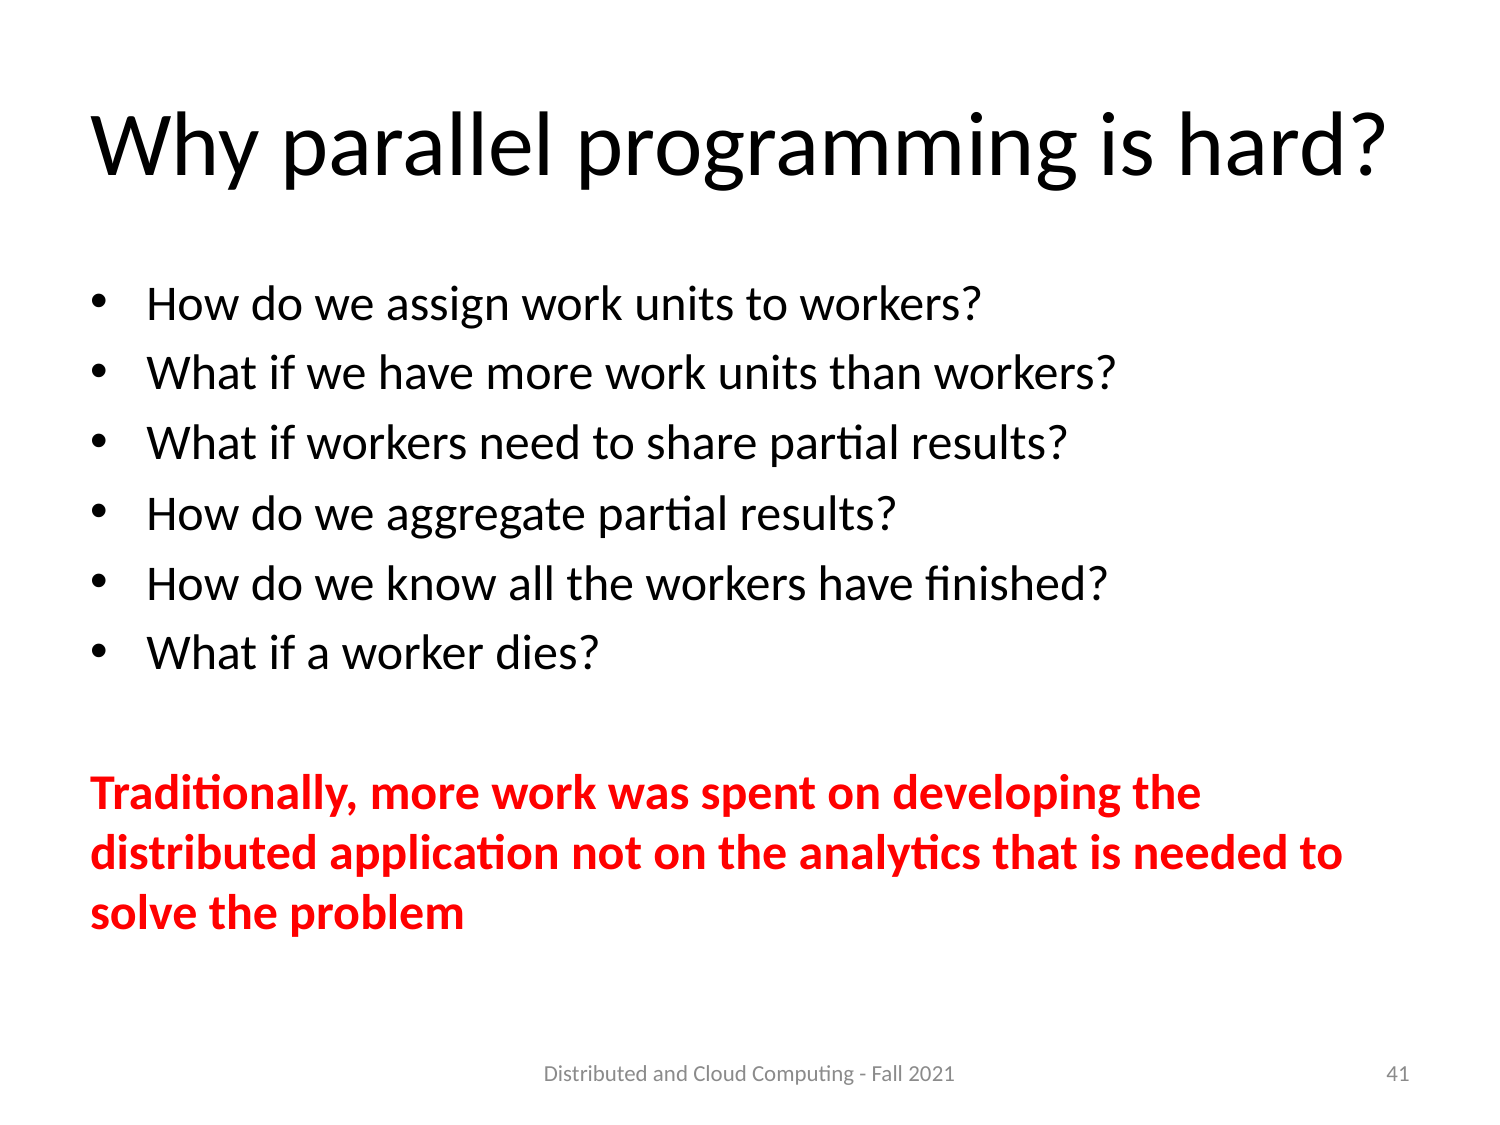

# Why parallel programming is hard?
How do we assign work units to workers?
What if we have more work units than workers?
What if workers need to share partial results?
How do we aggregate partial results?
How do we know all the workers have finished?
What if a worker dies?

Traditionally, more work was spent on developing the distributed application not on the analytics that is needed to solve the problem

Distributed and Cloud Computing - Fall 2021
41